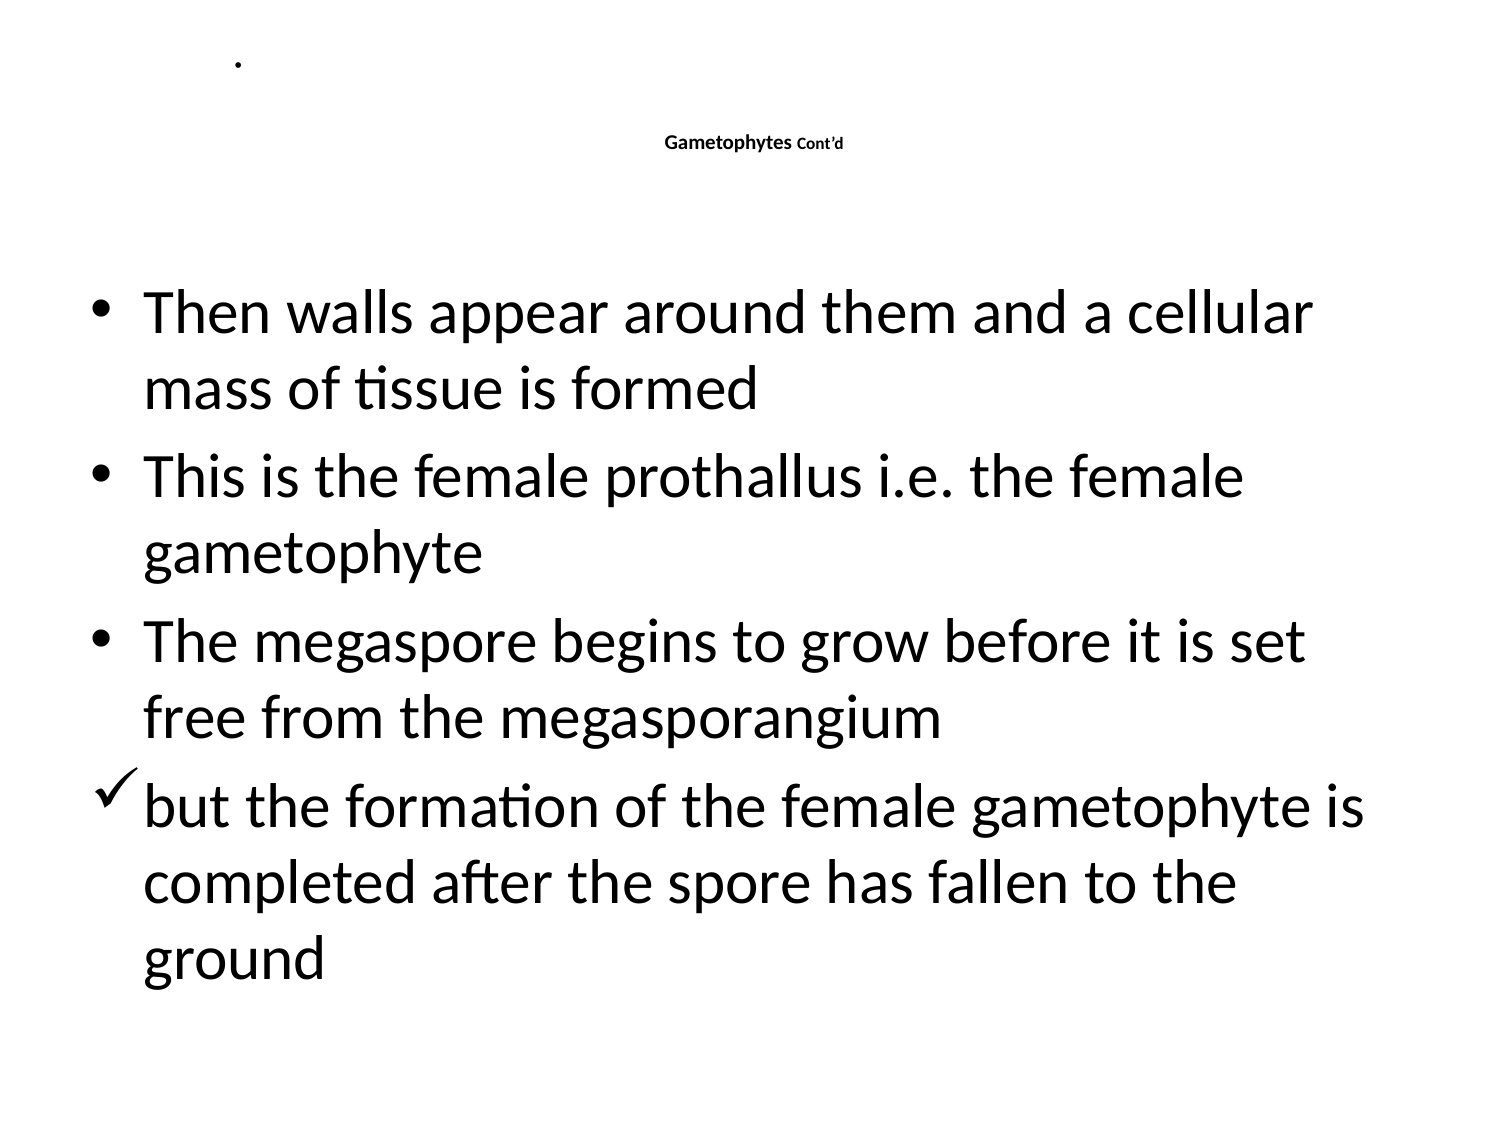

# Gametophytes Cont’d
Then walls appear around them and a cellular mass of tissue is formed
This is the female prothallus i.e. the female gametophyte
The megaspore begins to grow before it is set free from the megasporangium
but the formation of the female gametophyte is completed after the spore has fallen to the ground